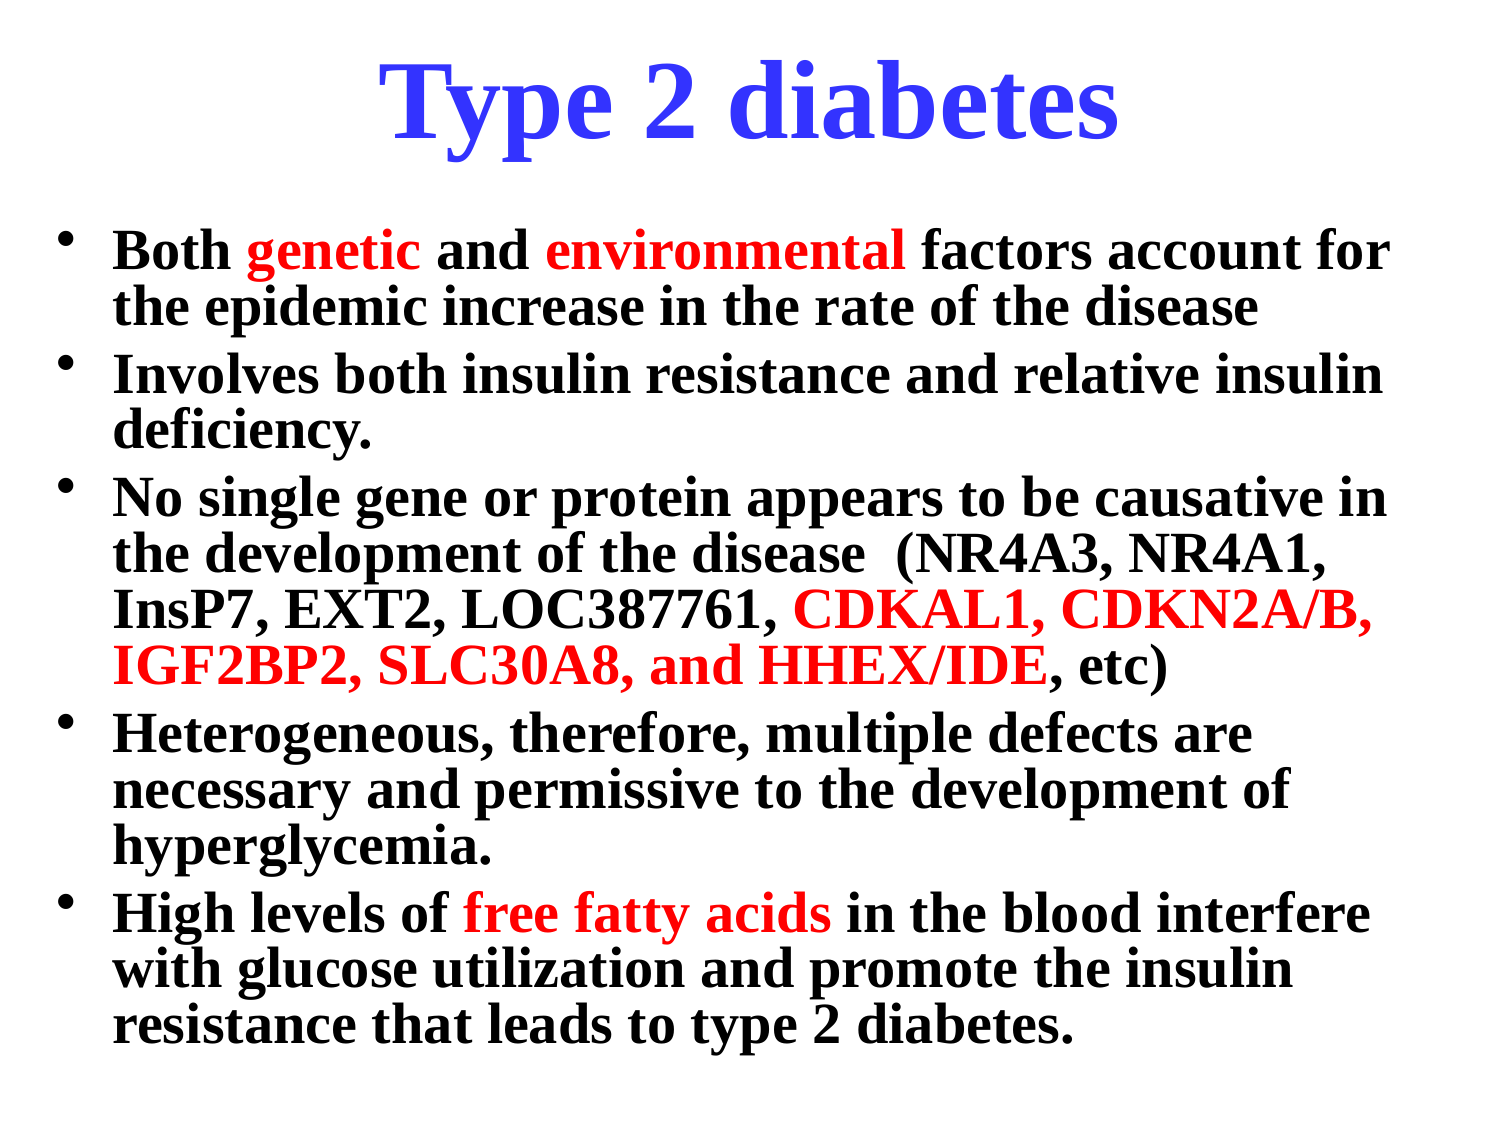

# Type 2 diabetes

Both genetic and environmental factors account for the epidemic increase in the rate of the disease
Involves both insulin resistance and relative insulin deficiency.
No single gene or protein appears to be causative in the development of the disease  (NR4A3, NR4A1,  InsP7, EXT2, LOC387761, CDKAL1, CDKN2A/B, IGF2BP2, SLC30A8, and HHEX/IDE, etc)
Heterogeneous, therefore, multiple defects are necessary and permissive to the development of hyperglycemia.
High levels of free fatty acids in the blood interfere with glucose utilization and promote the insulin resistance that leads to type 2 diabetes.